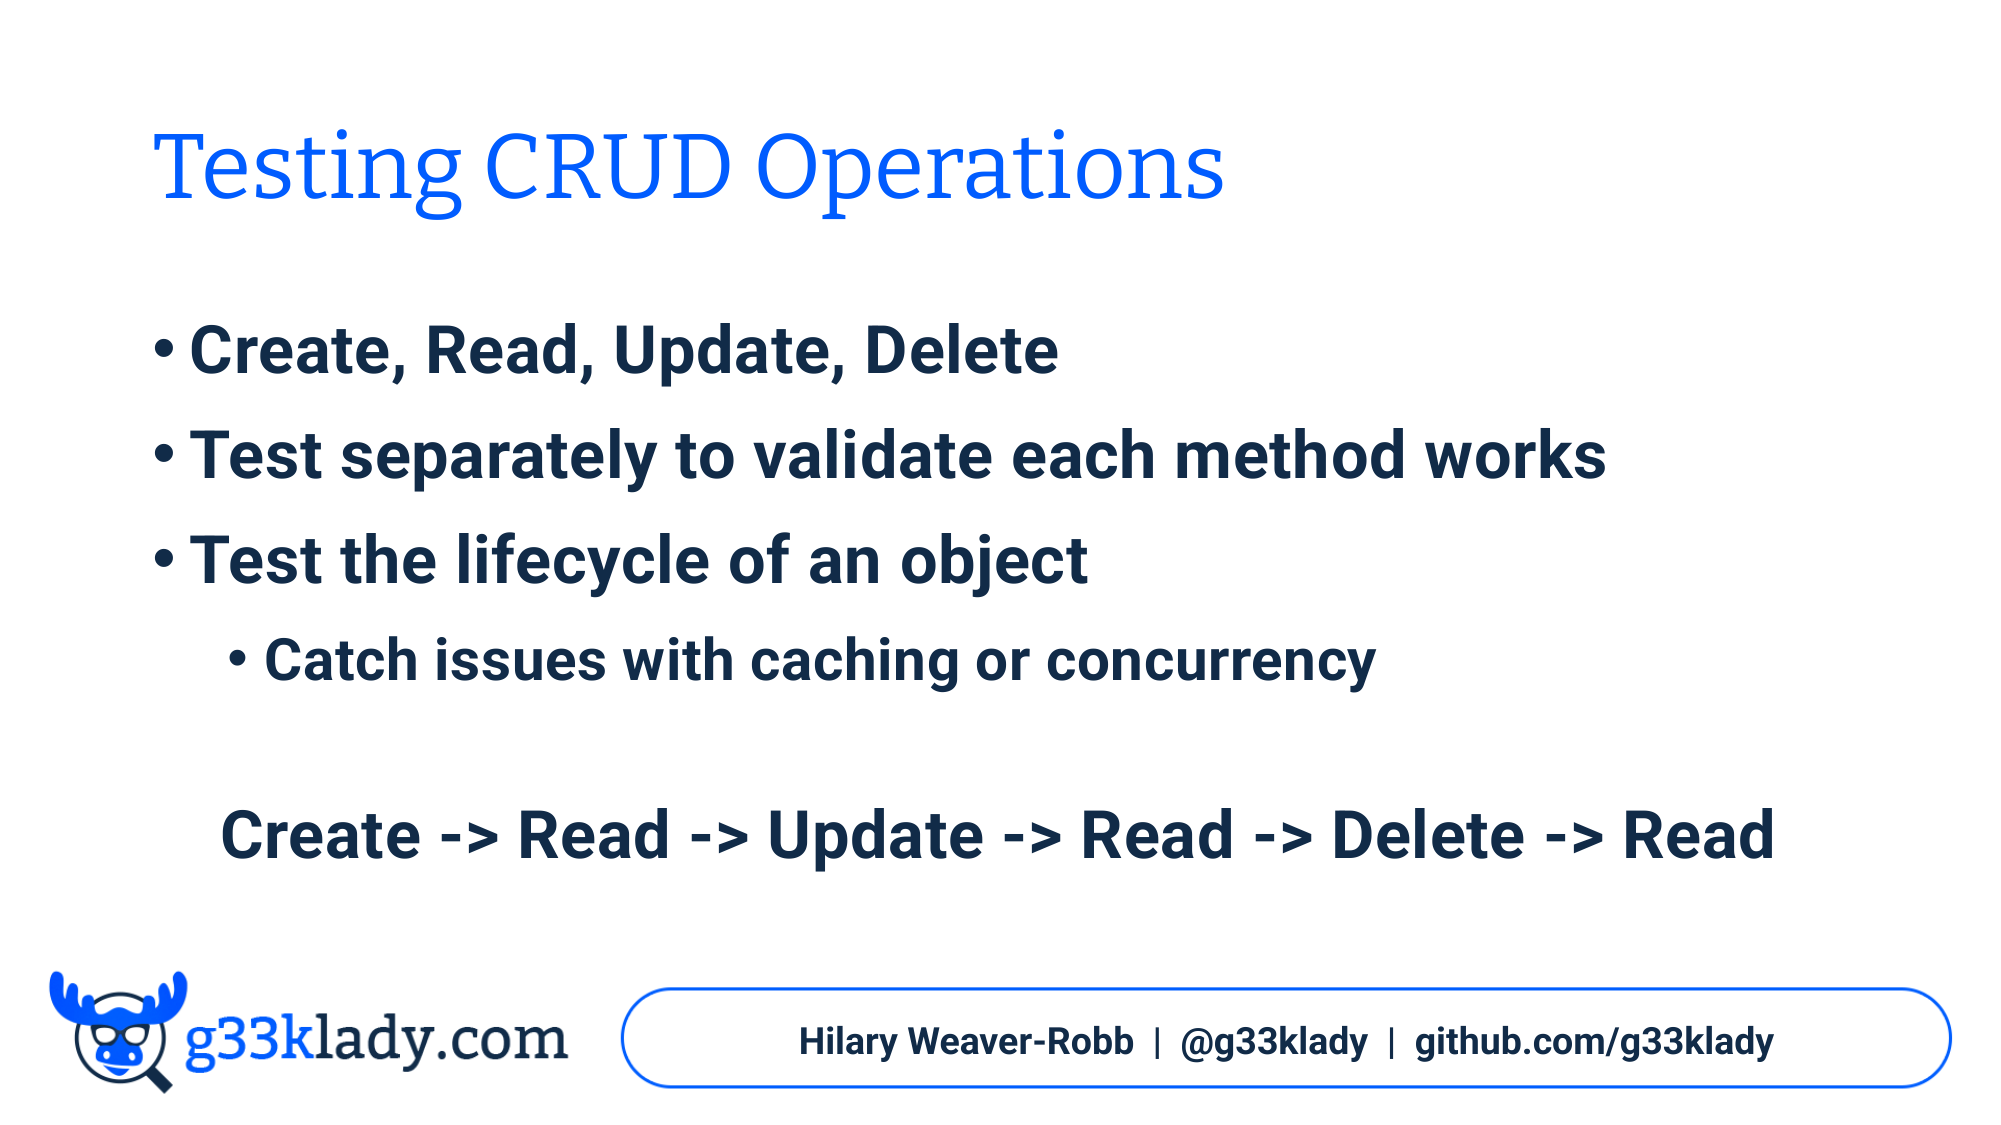

# Testing CRUD Operations
Create, Read, Update, Delete
Test separately to validate each method works
Test the lifecycle of an object
Catch issues with caching or concurrency
Create -> Read -> Update -> Read -> Delete -> Read

Hilary Weaver-Robb  |  @g33klady  |  github.com/g33klady